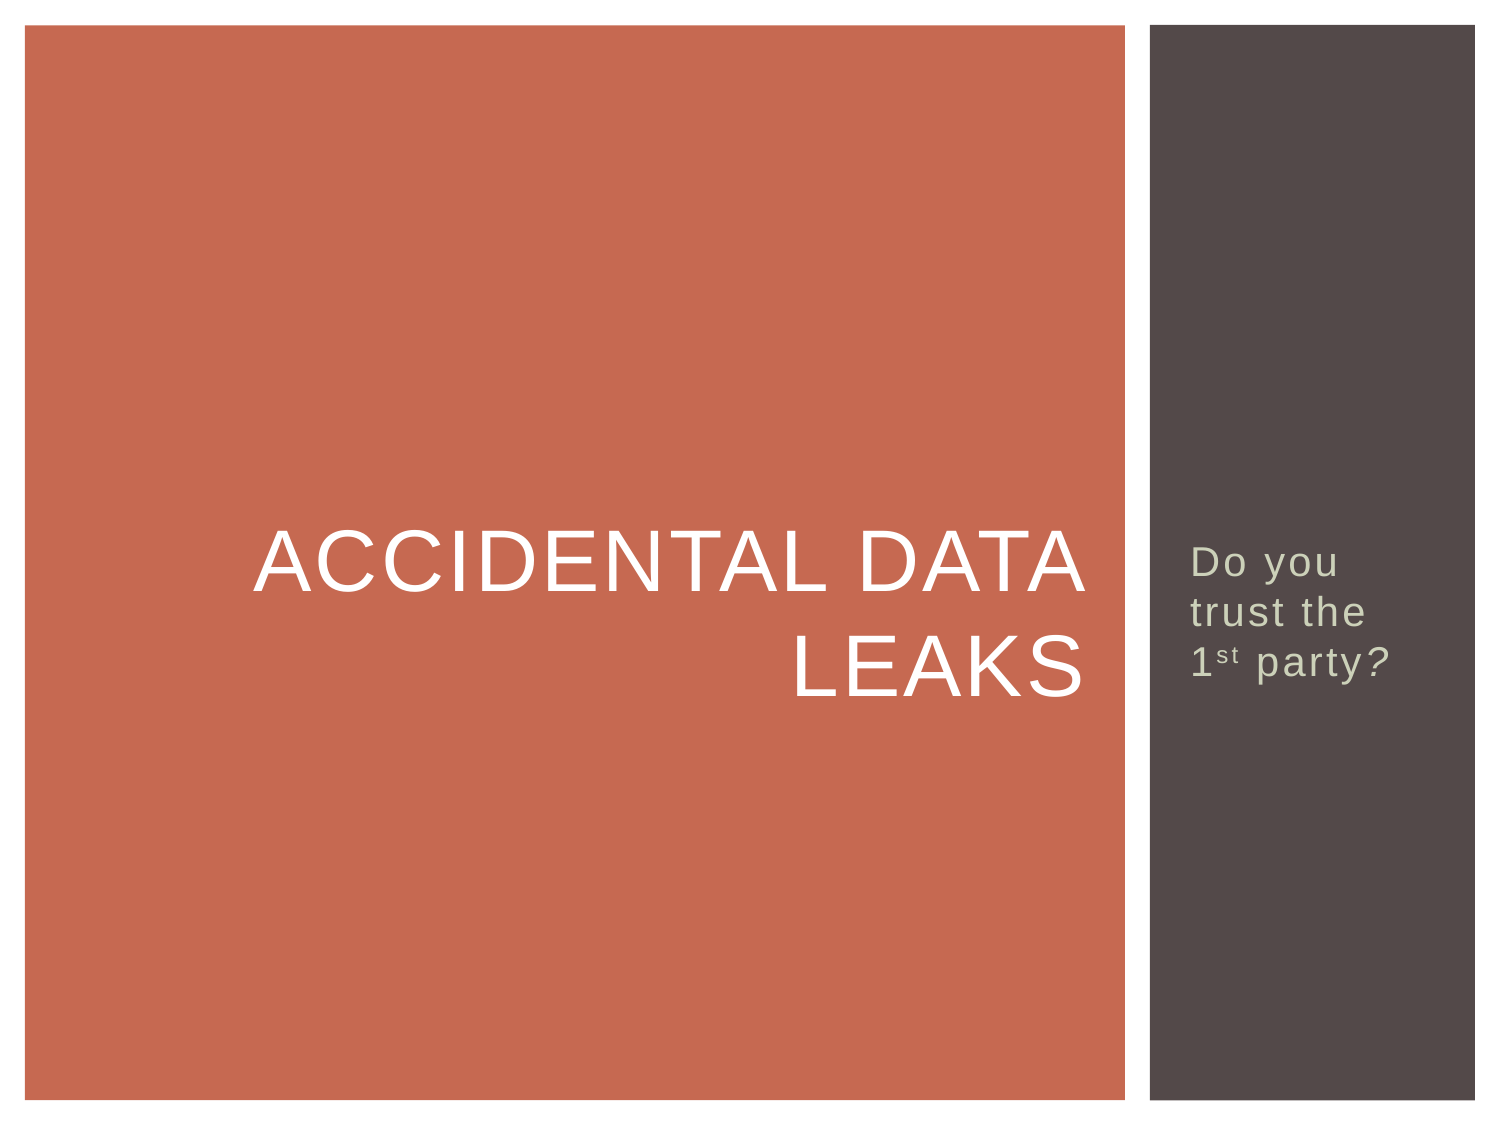

# accidental data leaks
Do you trust the 1st party?